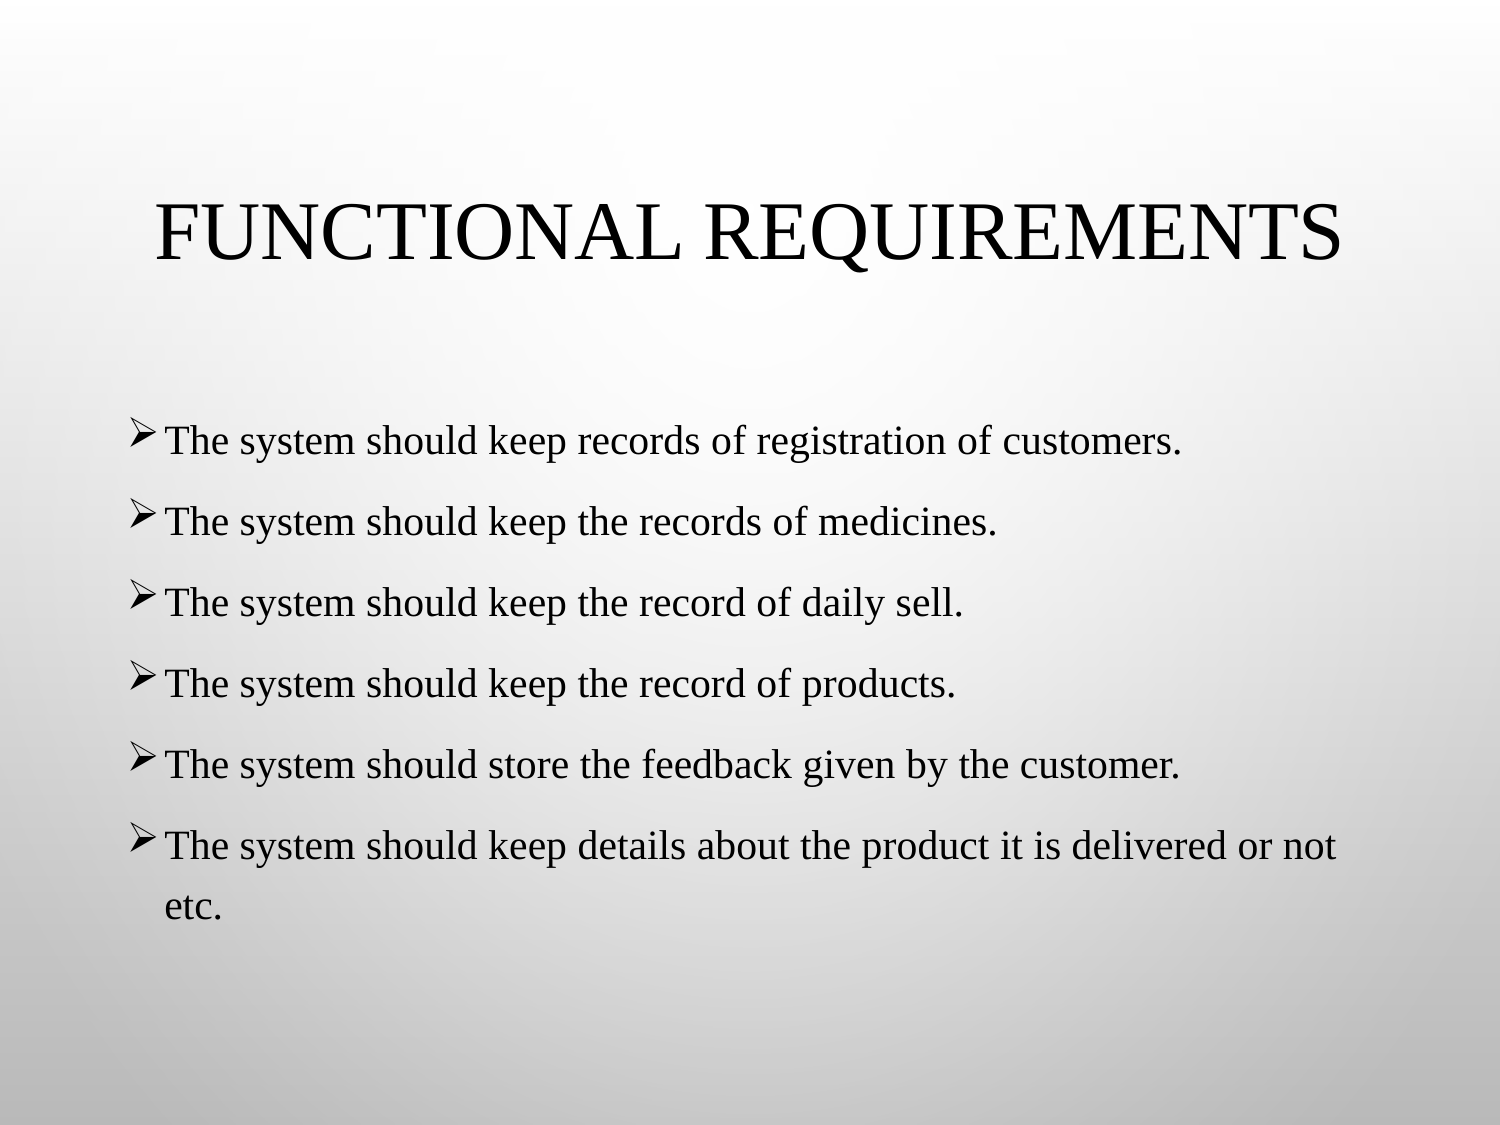

# FUNCTIONAL REQUIREMENTS

The system should keep records of registration of customers.
The system should keep the records of medicines.
The system should keep the record of daily sell.
The system should keep the record of products.
The system should store the feedback given by the customer.
The system should keep details about the product it is delivered or not etc.